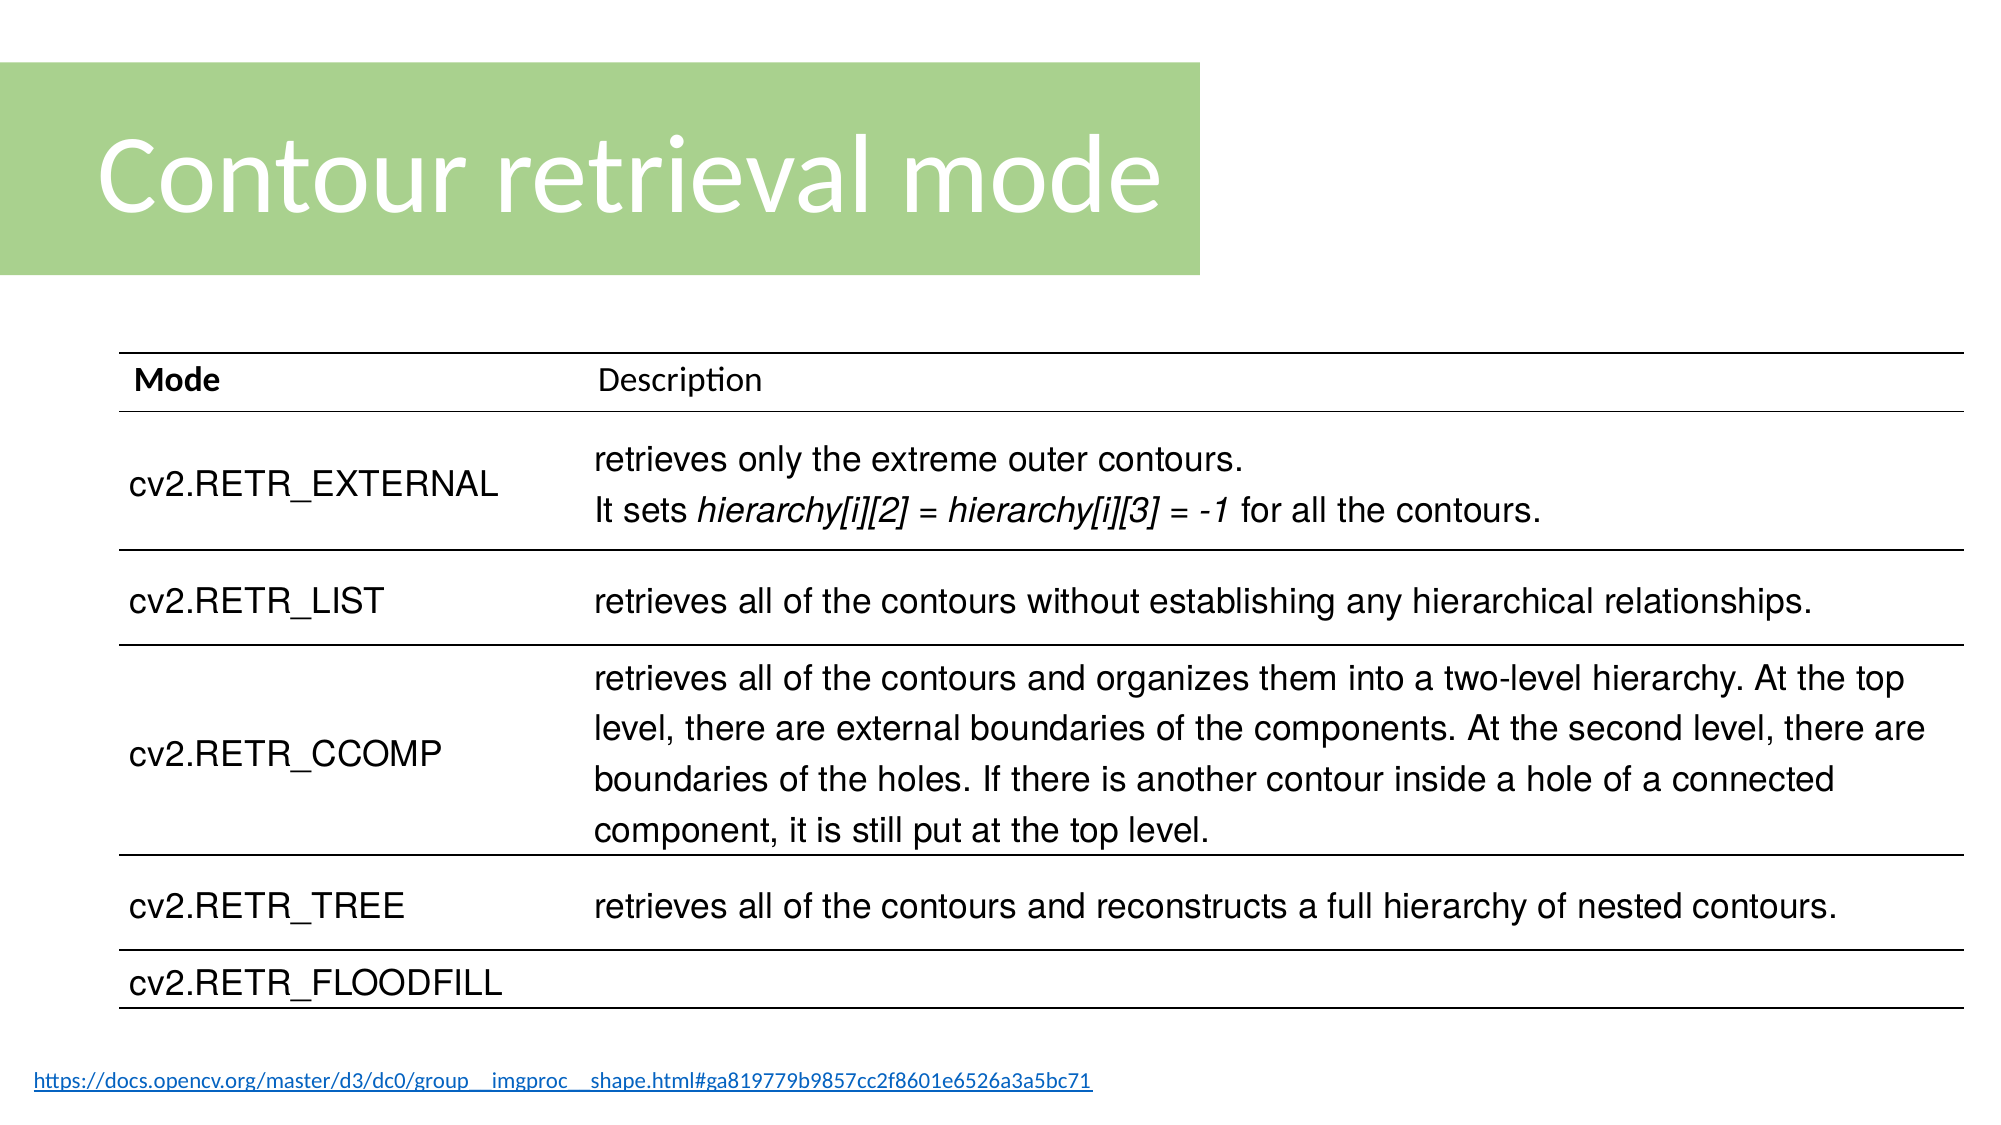

Contour retrieval mode

| Mode | Description |
| --- | --- |
| cv2.RETR\_EXTERNAL | retrieves only the extreme outer contours. It sets hierarchy[i][2] = hierarchy[i][3] = -1 for all the contours. |
| cv2.RETR\_LIST | retrieves all of the contours without establishing any hierarchical relationships. |
| cv2.RETR\_CCOMP | retrieves all of the contours and organizes them into a two-level hierarchy. At the top level, there are external boundaries of the components. At the second level, there are boundaries of the holes. If there is another contour inside a hole of a connected component, it is still put at the top level. |
| cv2.RETR\_TREE | retrieves all of the contours and reconstructs a full hierarchy of nested contours. |
| cv2.RETR\_FLOODFILL |  |
https://docs.opencv.org/master/d3/dc0/group__imgproc__shape.html#ga819779b9857cc2f8601e6526a3a5bc71